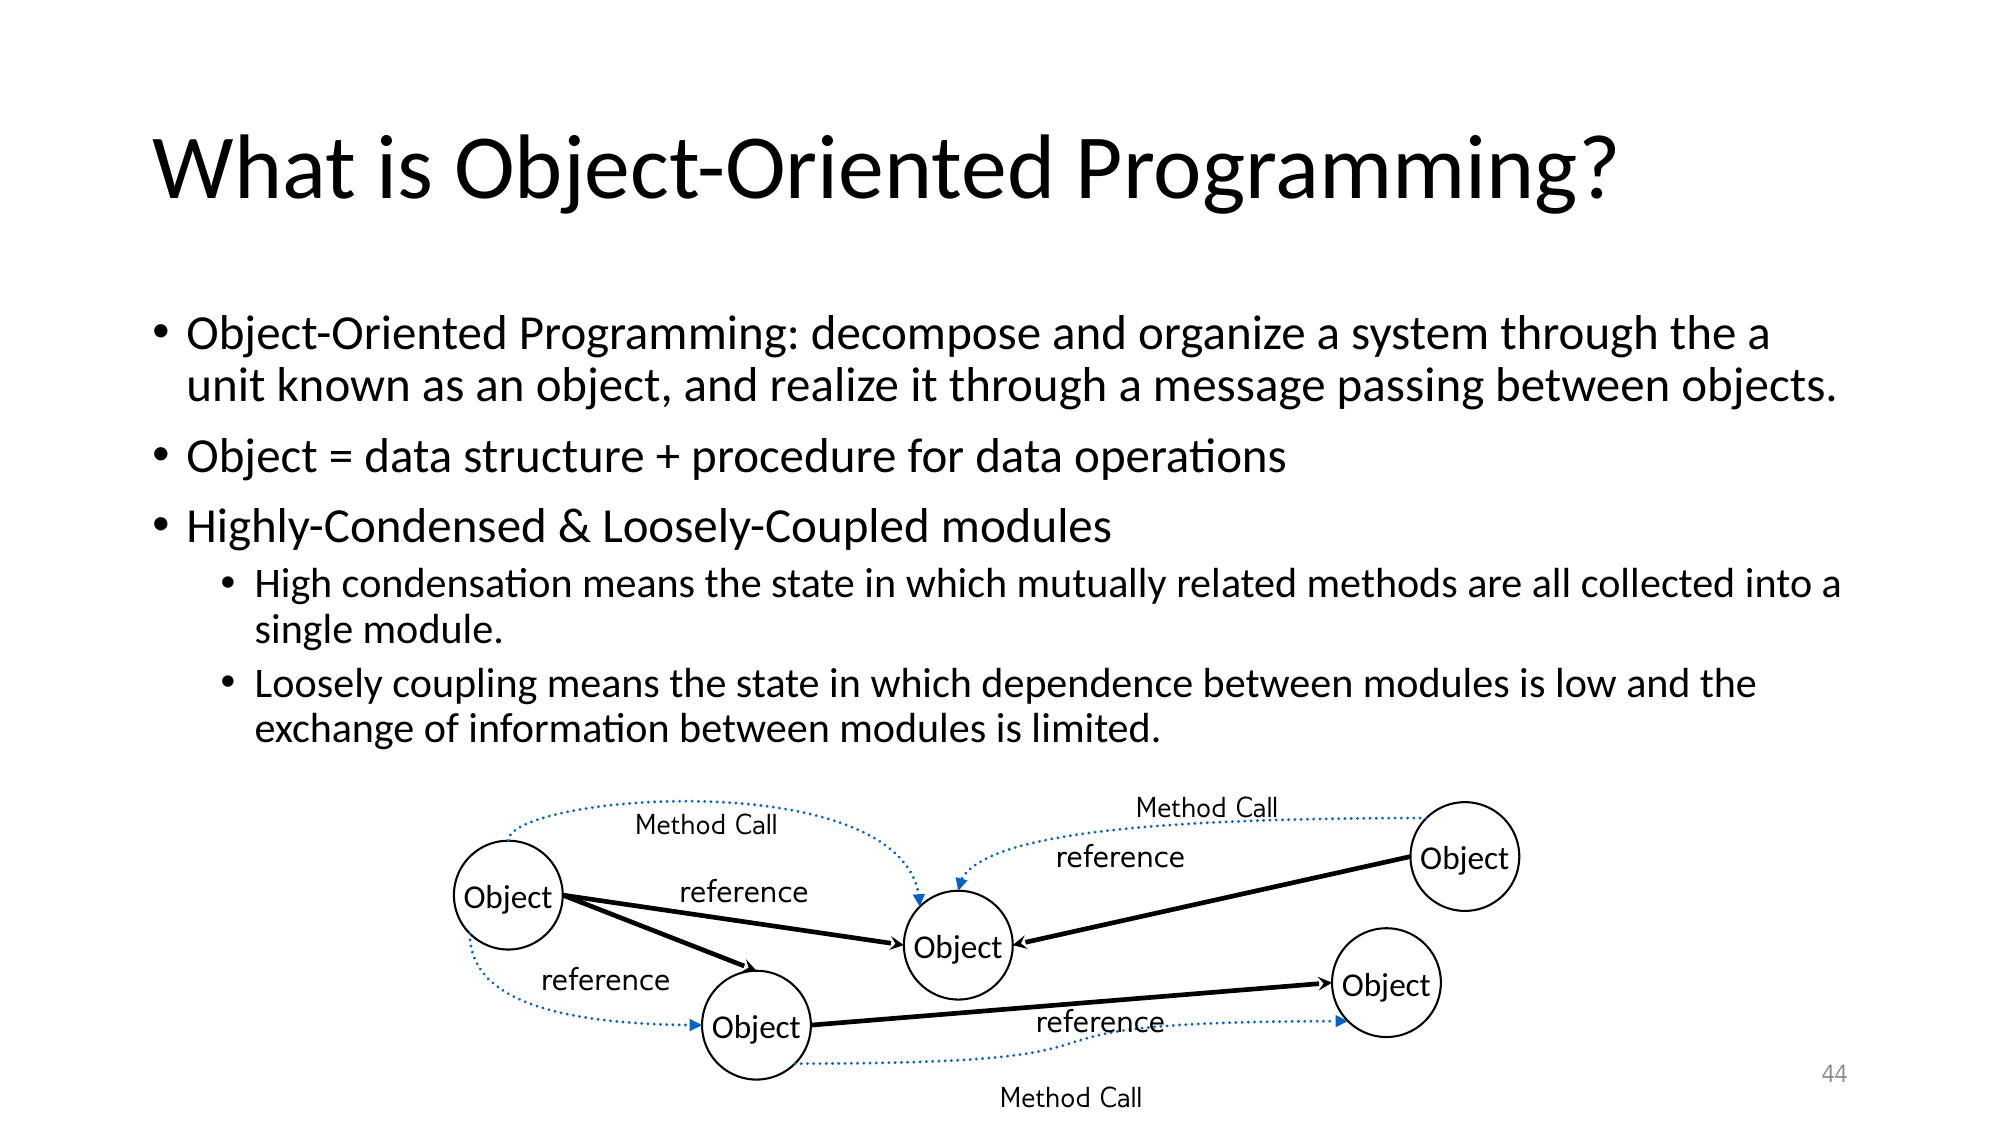

# What is Object-Oriented Programming?
Object-Oriented Programming: decompose and organize a system through the a unit known as an object, and realize it through a message passing between objects.
Object = data structure + procedure for data operations
Highly-Condensed & Loosely-Coupled modules
High condensation means the state in which mutually related methods are all collected into a single module.
Loosely coupling means the state in which dependence between modules is low and the exchange of information between modules is limited.
Method Call
Method Call
Object
reference
Object
reference
Object
Object
reference
Object
reference
44
Method Call